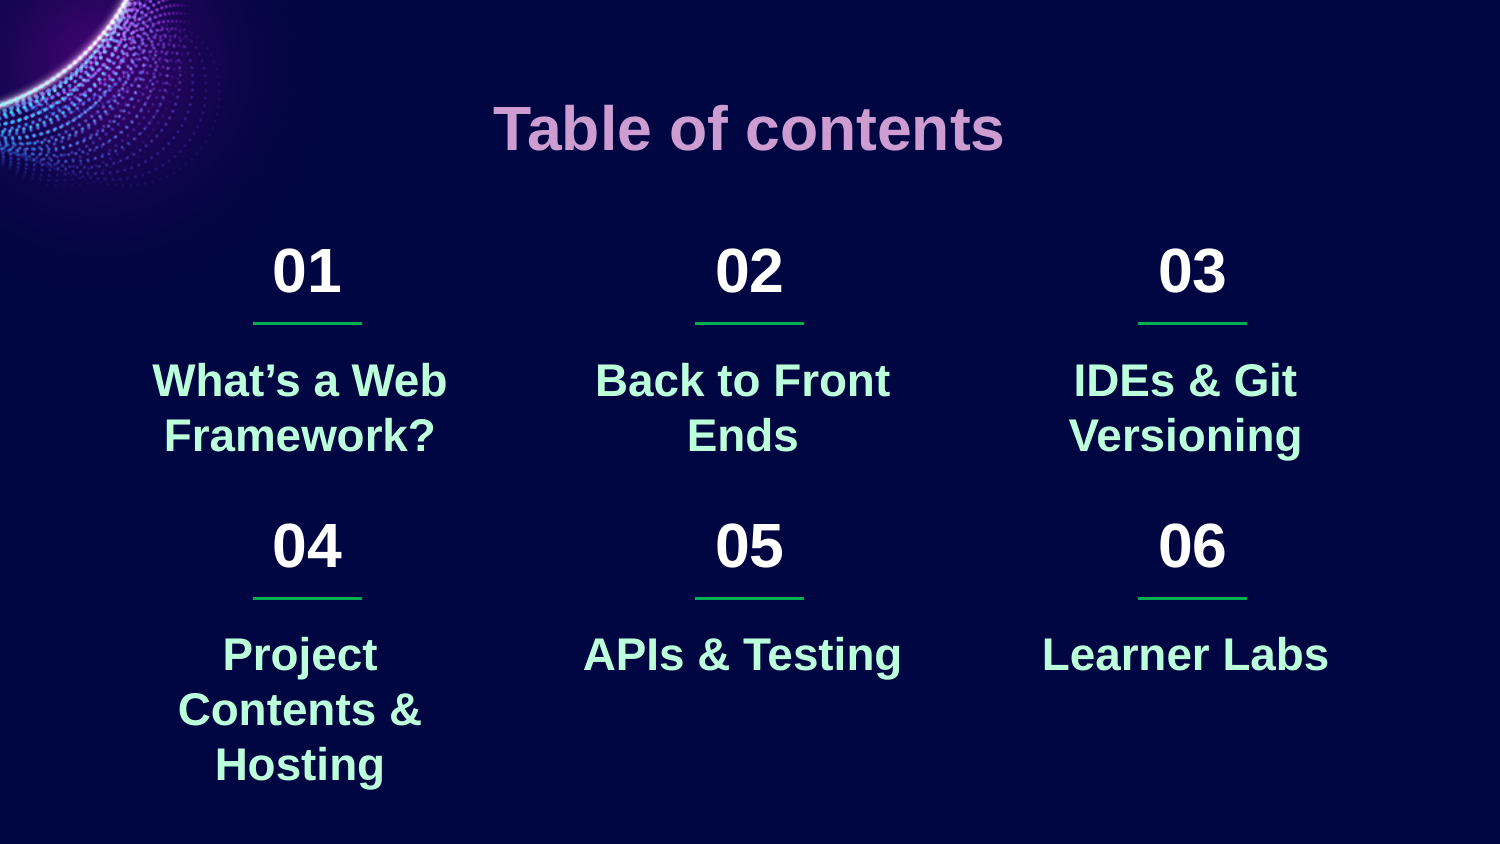

# Table of contents
01
02
03
Back to Front Ends
IDEs & Git Versioning
What’s a Web Framework?
04
05
06
APIs & Testing
Learner Labs
Project Contents & Hosting